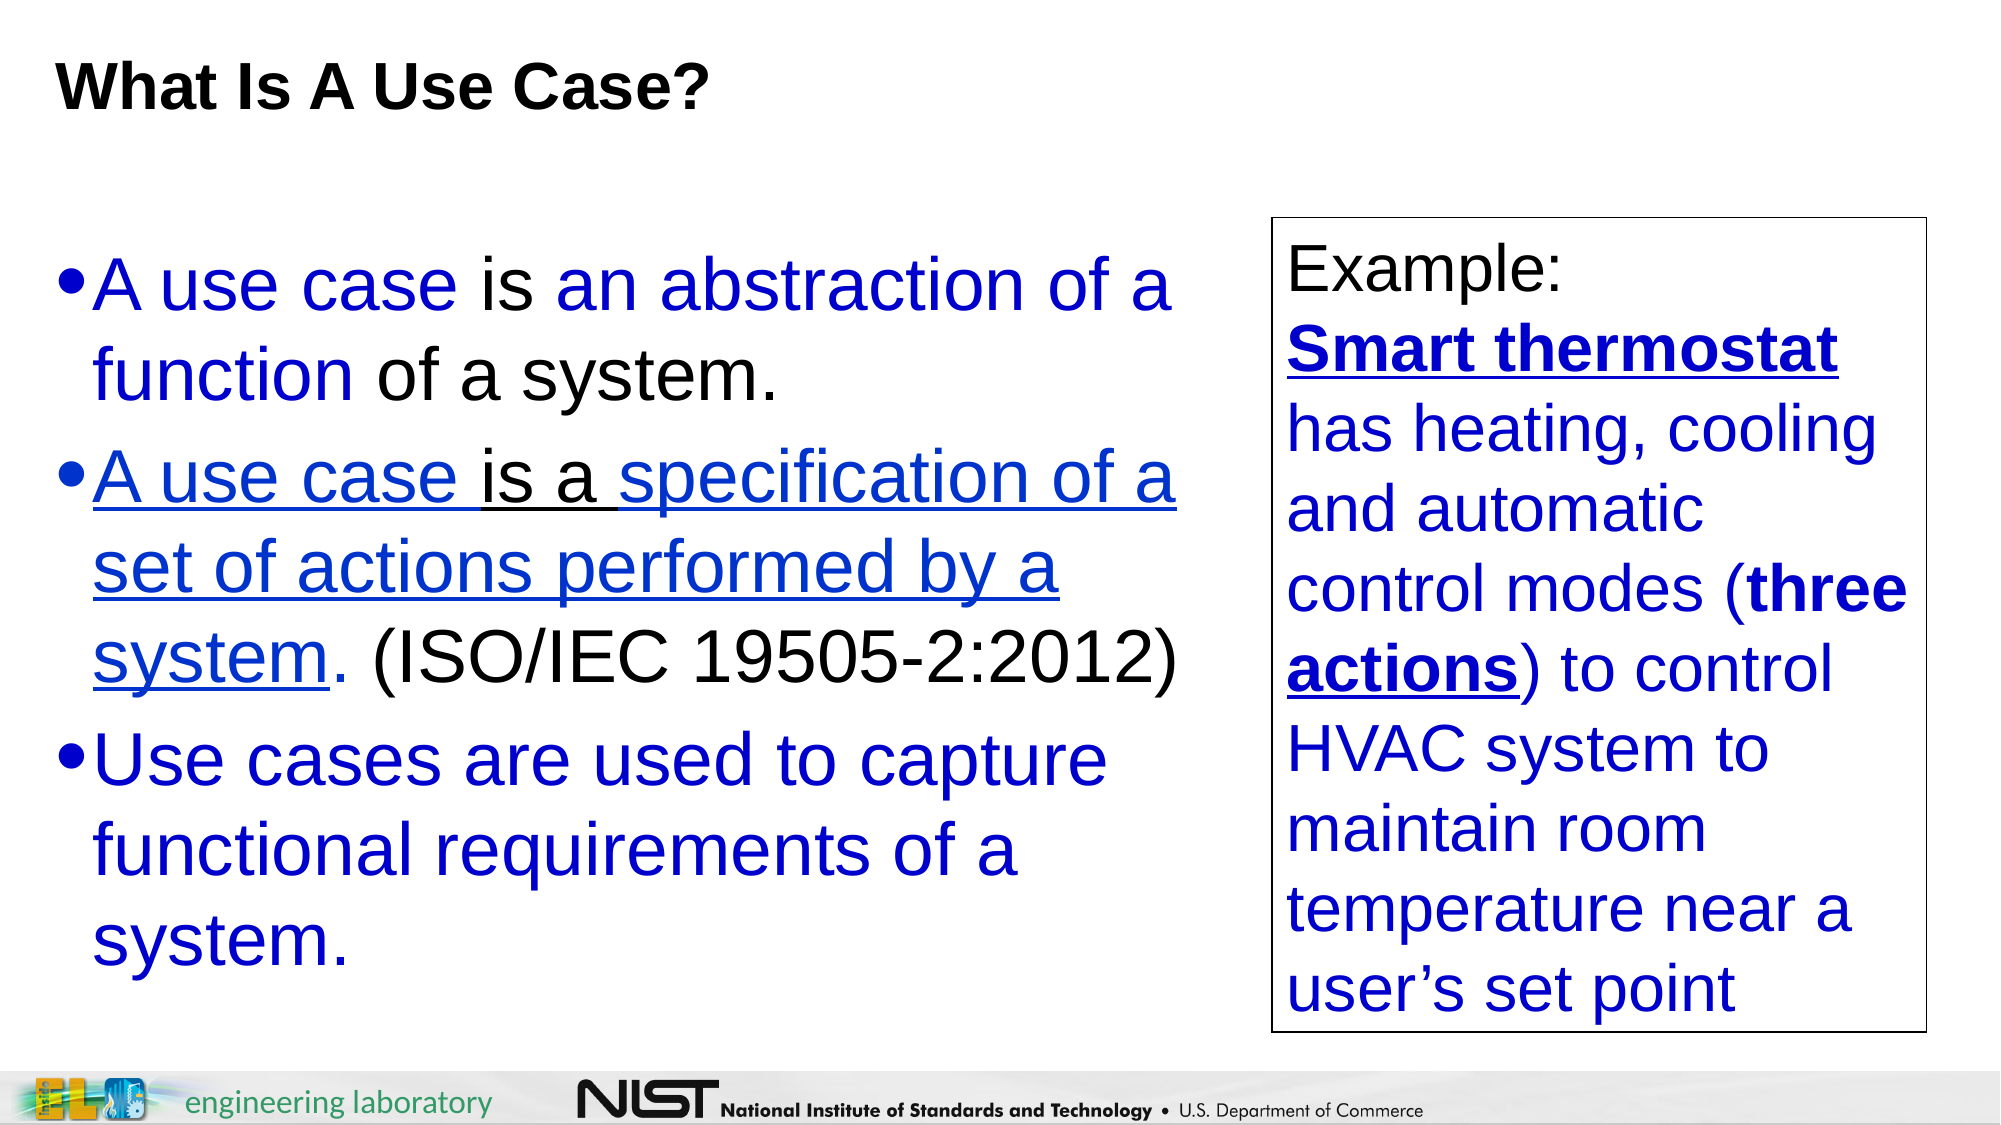

# What Is A Use Case?
Example:
Smart thermostat
has heating, cooling and automatic control modes (three actions) to control HVAC system to maintain room temperature near a user’s set point
A use case is an abstraction of a function of a system.
A use case is a specification of a set of actions performed by a system. (ISO/IEC 19505-2:2012)
Use cases are used to capture functional requirements of a system.